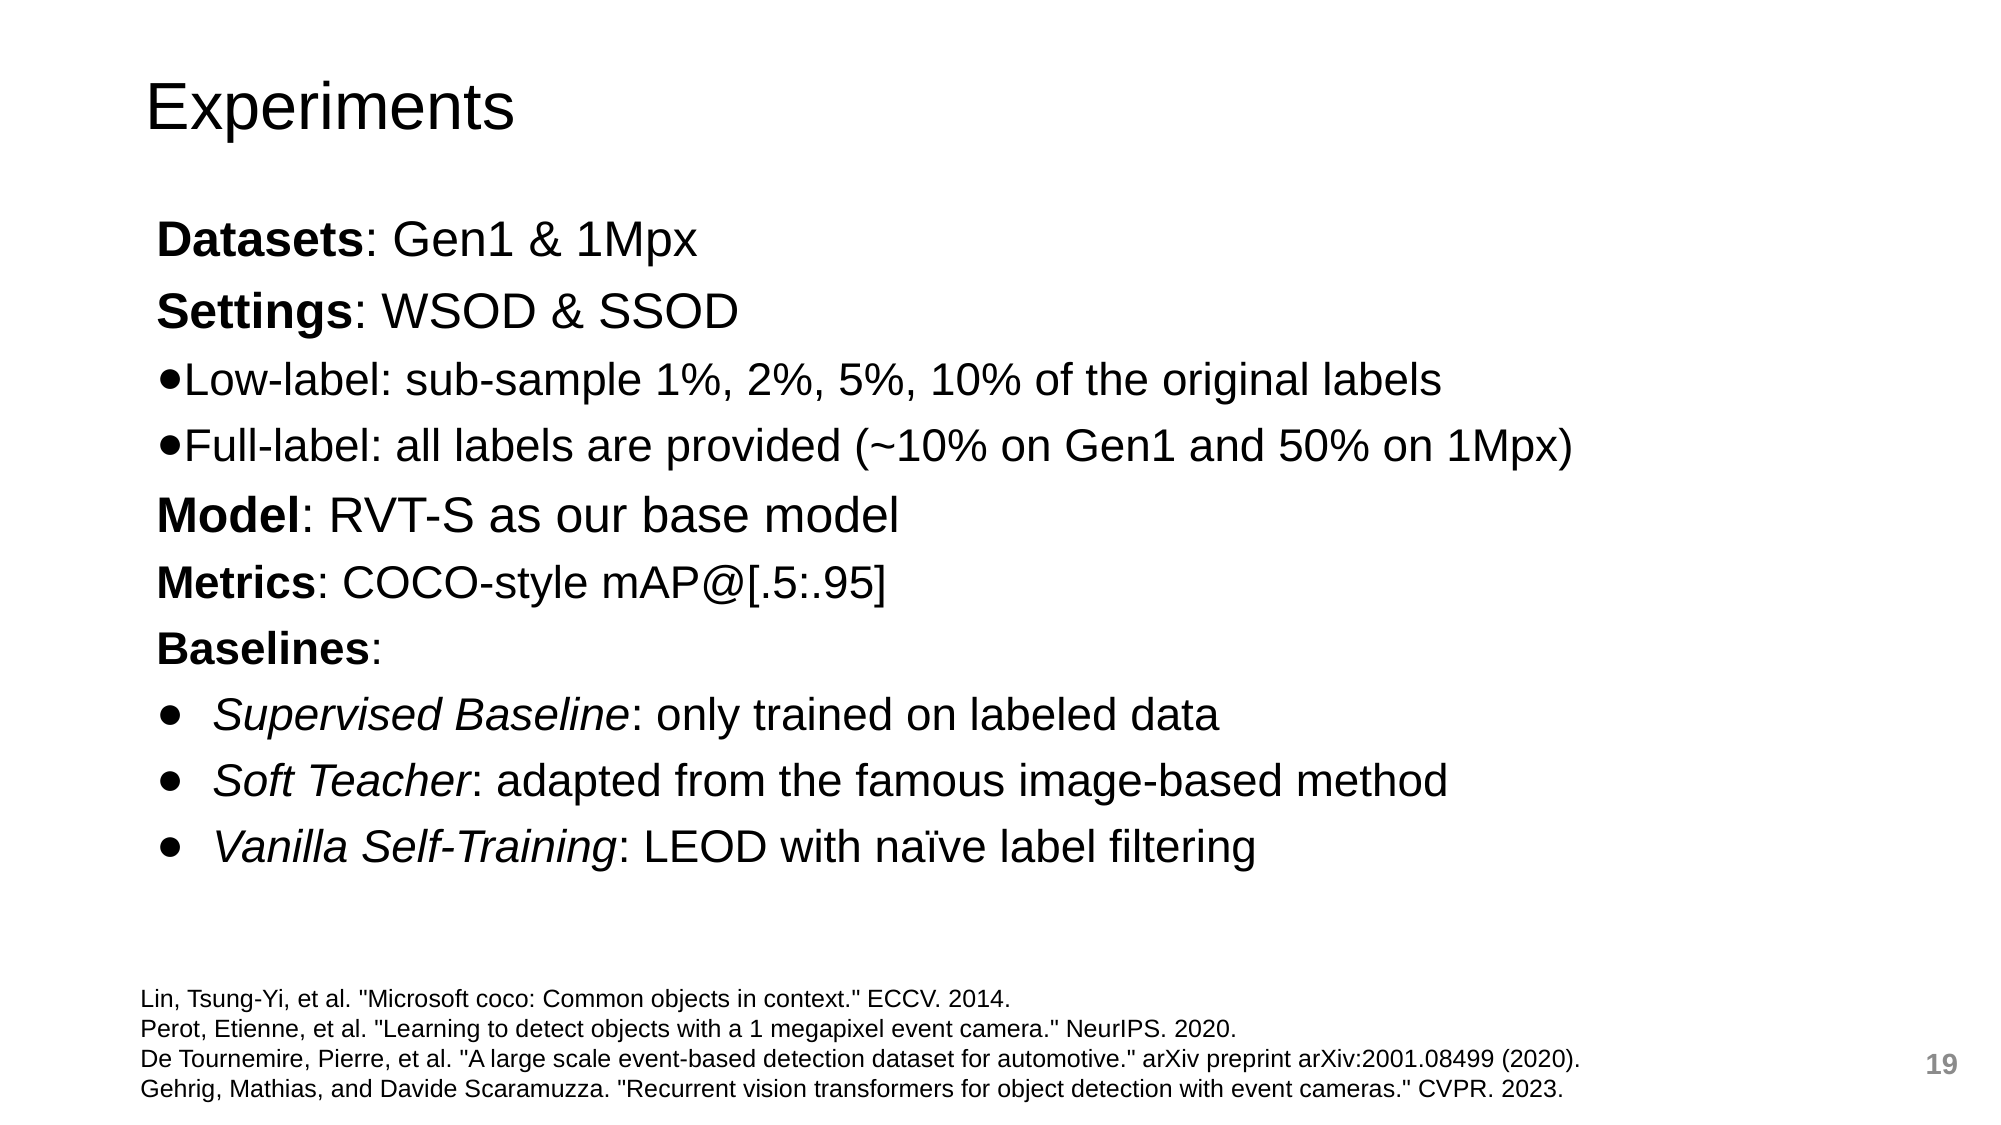

# Experiments
Datasets: Gen1 & 1Mpx
Settings: WSOD & SSOD
Low-label: sub-sample 1%, 2%, 5%, 10% of the original labels
Full-label: all labels are provided (~10% on Gen1 and 50% on 1Mpx)
Model: RVT-S as our base model
Metrics: COCO-style mAP@[.5:.95]
Baselines:
Supervised Baseline: only trained on labeled data
Soft Teacher: adapted from the famous image-based method
Vanilla Self-Training: LEOD with naïve label filtering
Lin, Tsung-Yi, et al. "Microsoft coco: Common objects in context." ECCV. 2014.
Perot, Etienne, et al. "Learning to detect objects with a 1 megapixel event camera." NeurIPS. 2020.
De Tournemire, Pierre, et al. "A large scale event-based detection dataset for automotive." arXiv preprint arXiv:2001.08499 (2020).
Gehrig, Mathias, and Davide Scaramuzza. "Recurrent vision transformers for object detection with event cameras." CVPR. 2023.
19